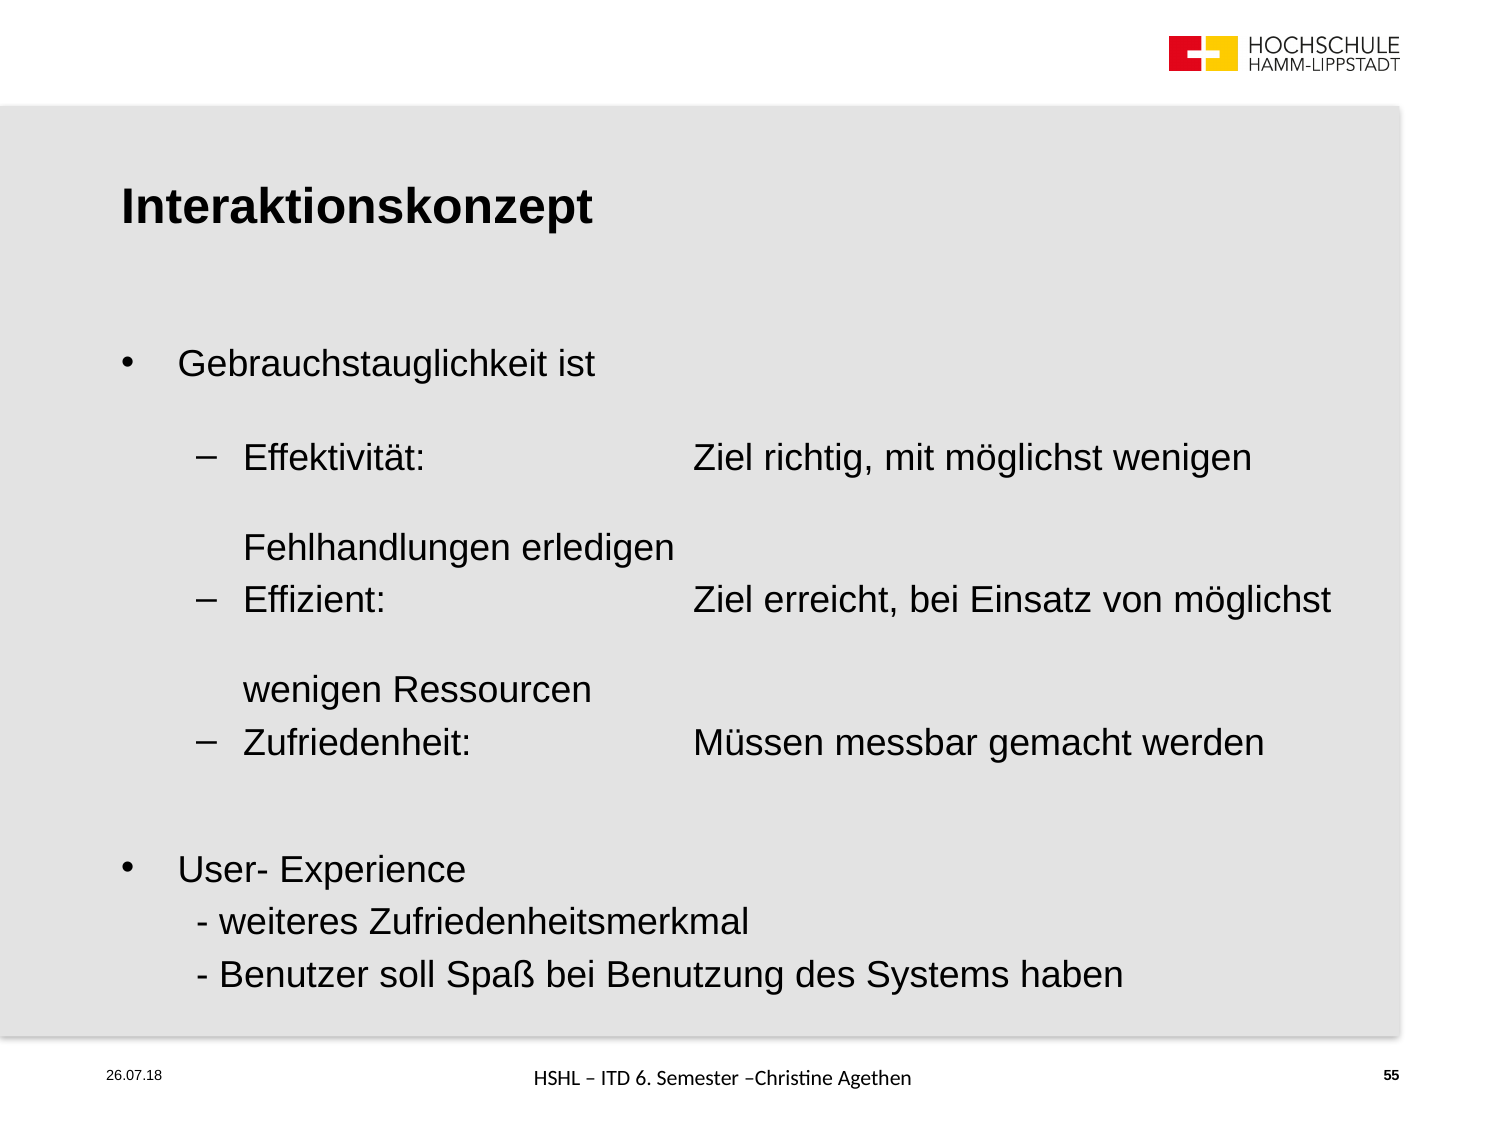

Interaktionskonzept
Gebrauchstauglichkeit ist

Effektivität:		Ziel richtig, mit möglichst wenigen 								Fehlhandlungen erledigen
Effizient:			Ziel erreicht, bei Einsatz von möglichst 							wenigen Ressourcen
Zufriedenheit:		Müssen messbar gemacht werden

User- Experience
- weiteres Zufriedenheitsmerkmal
- Benutzer soll Spaß bei Benutzung des Systems haben
HSHL – ITD 6. Semester –Christine Agethen
26.07.18
55